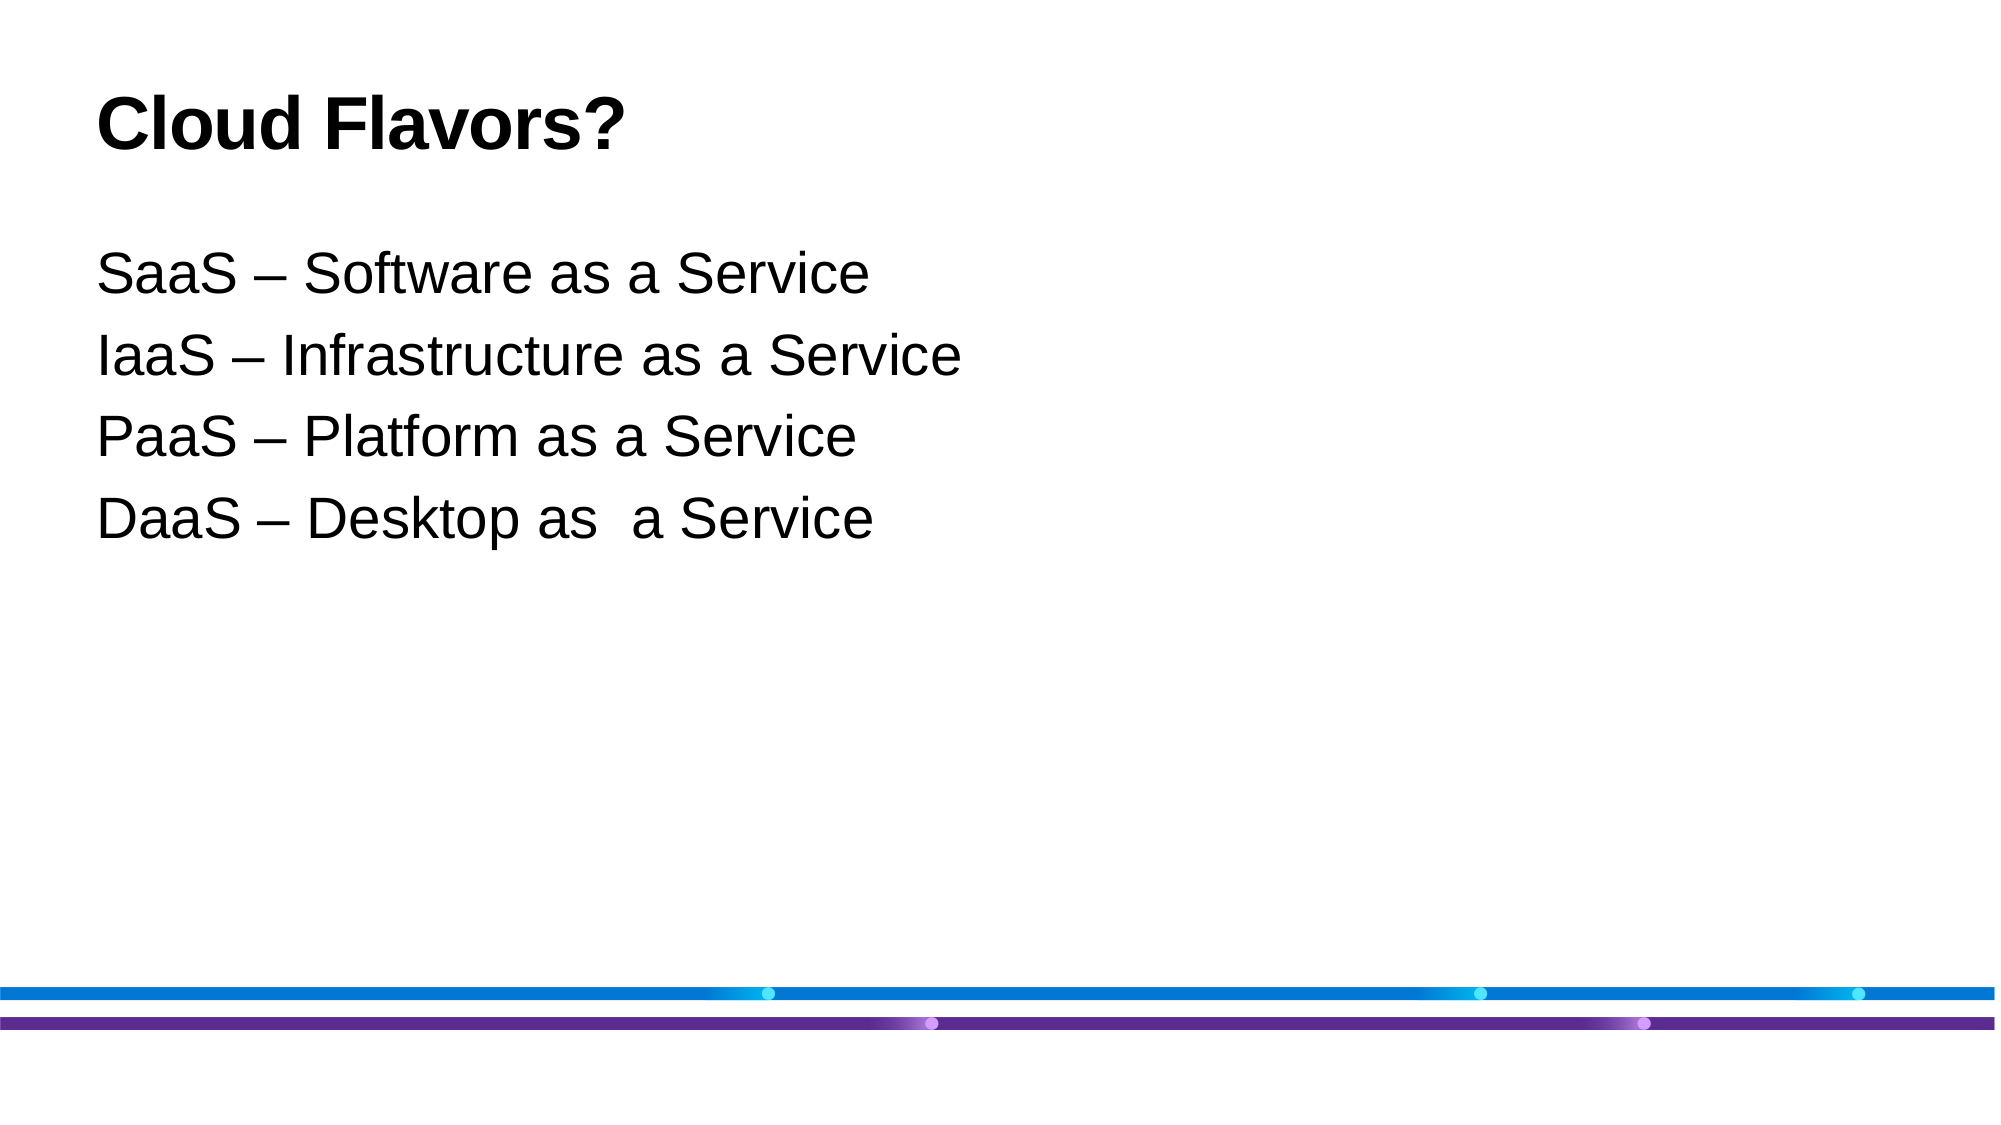

# Cloud Flavors?
SaaS – Software as a Service
IaaS – Infrastructure as a Service
PaaS – Platform as a Service
DaaS – Desktop as  a Service